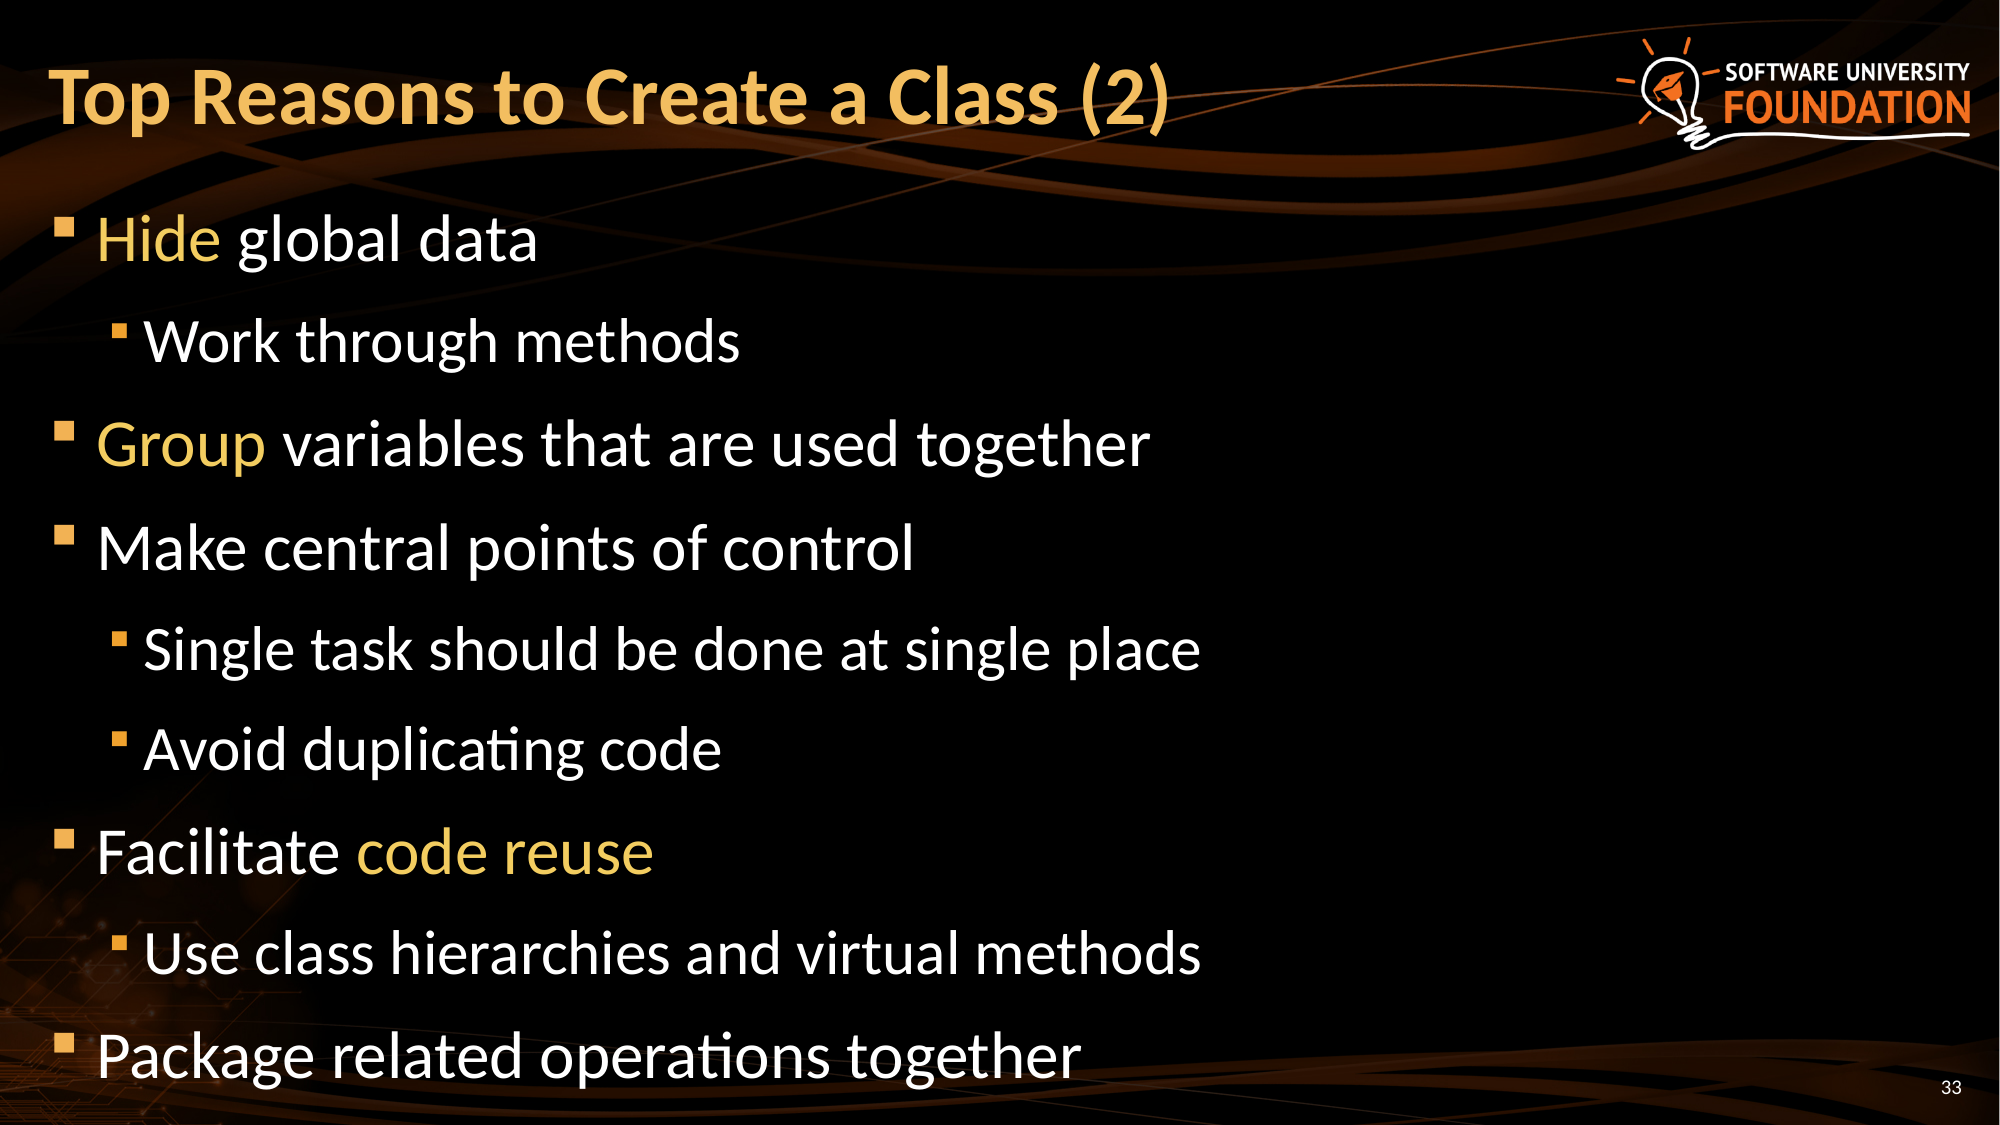

# Top Reasons to Create a Class (2)
Hide global data
Work through methods
Group variables that are used together
Make central points of control
Single task should be done at single place
Avoid duplicating code
Facilitate code reuse
Use class hierarchies and virtual methods
Package related operations together
33